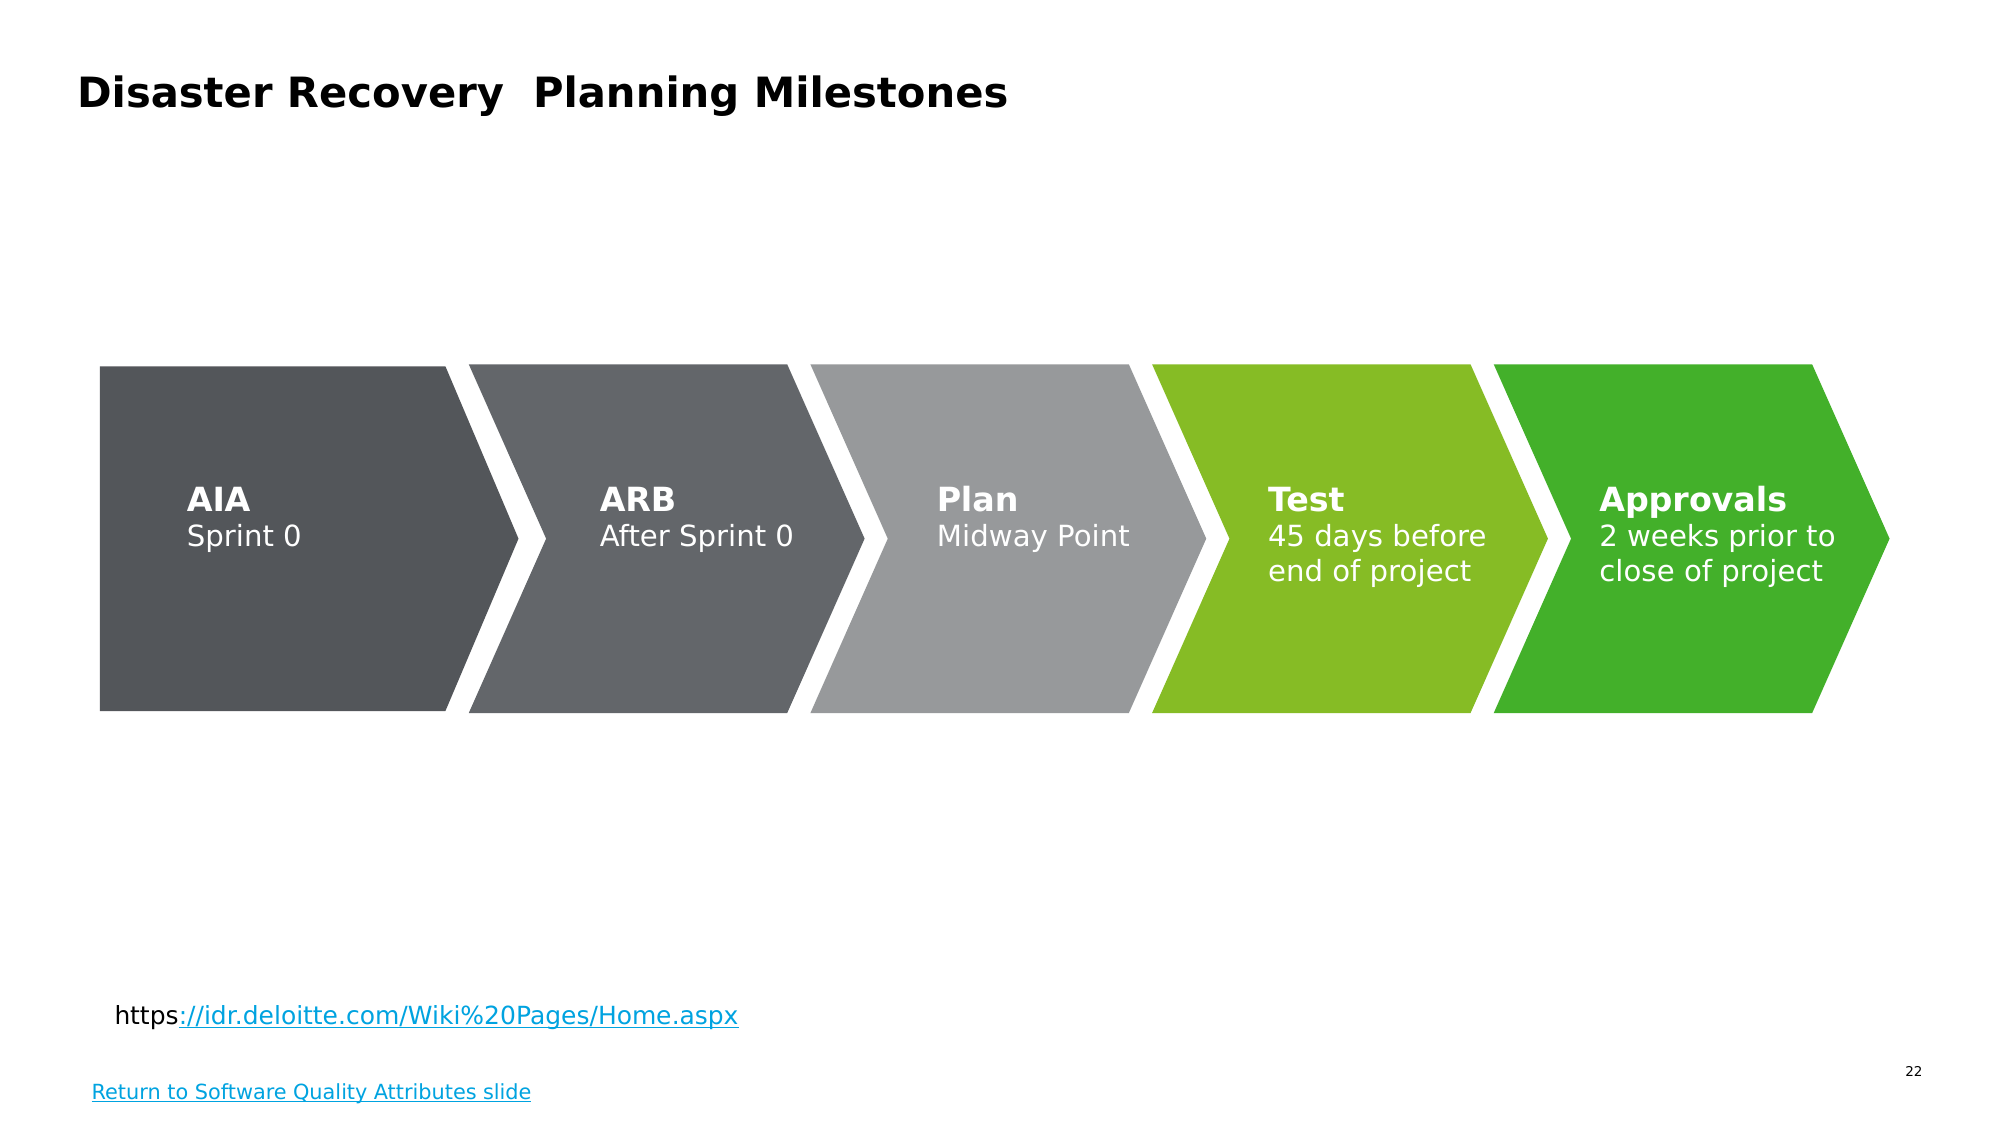

# Disaster Recovery  Planning Milestones

AIA
Sprint 0
ARB
After Sprint 0
Plan
Midway Point
Test
45 days before end of project
Approvals
2 weeks prior to close of project

https://idr.deloitte.com/Wiki%20Pages/Home.aspx

Return to Software Quality Attributes slide